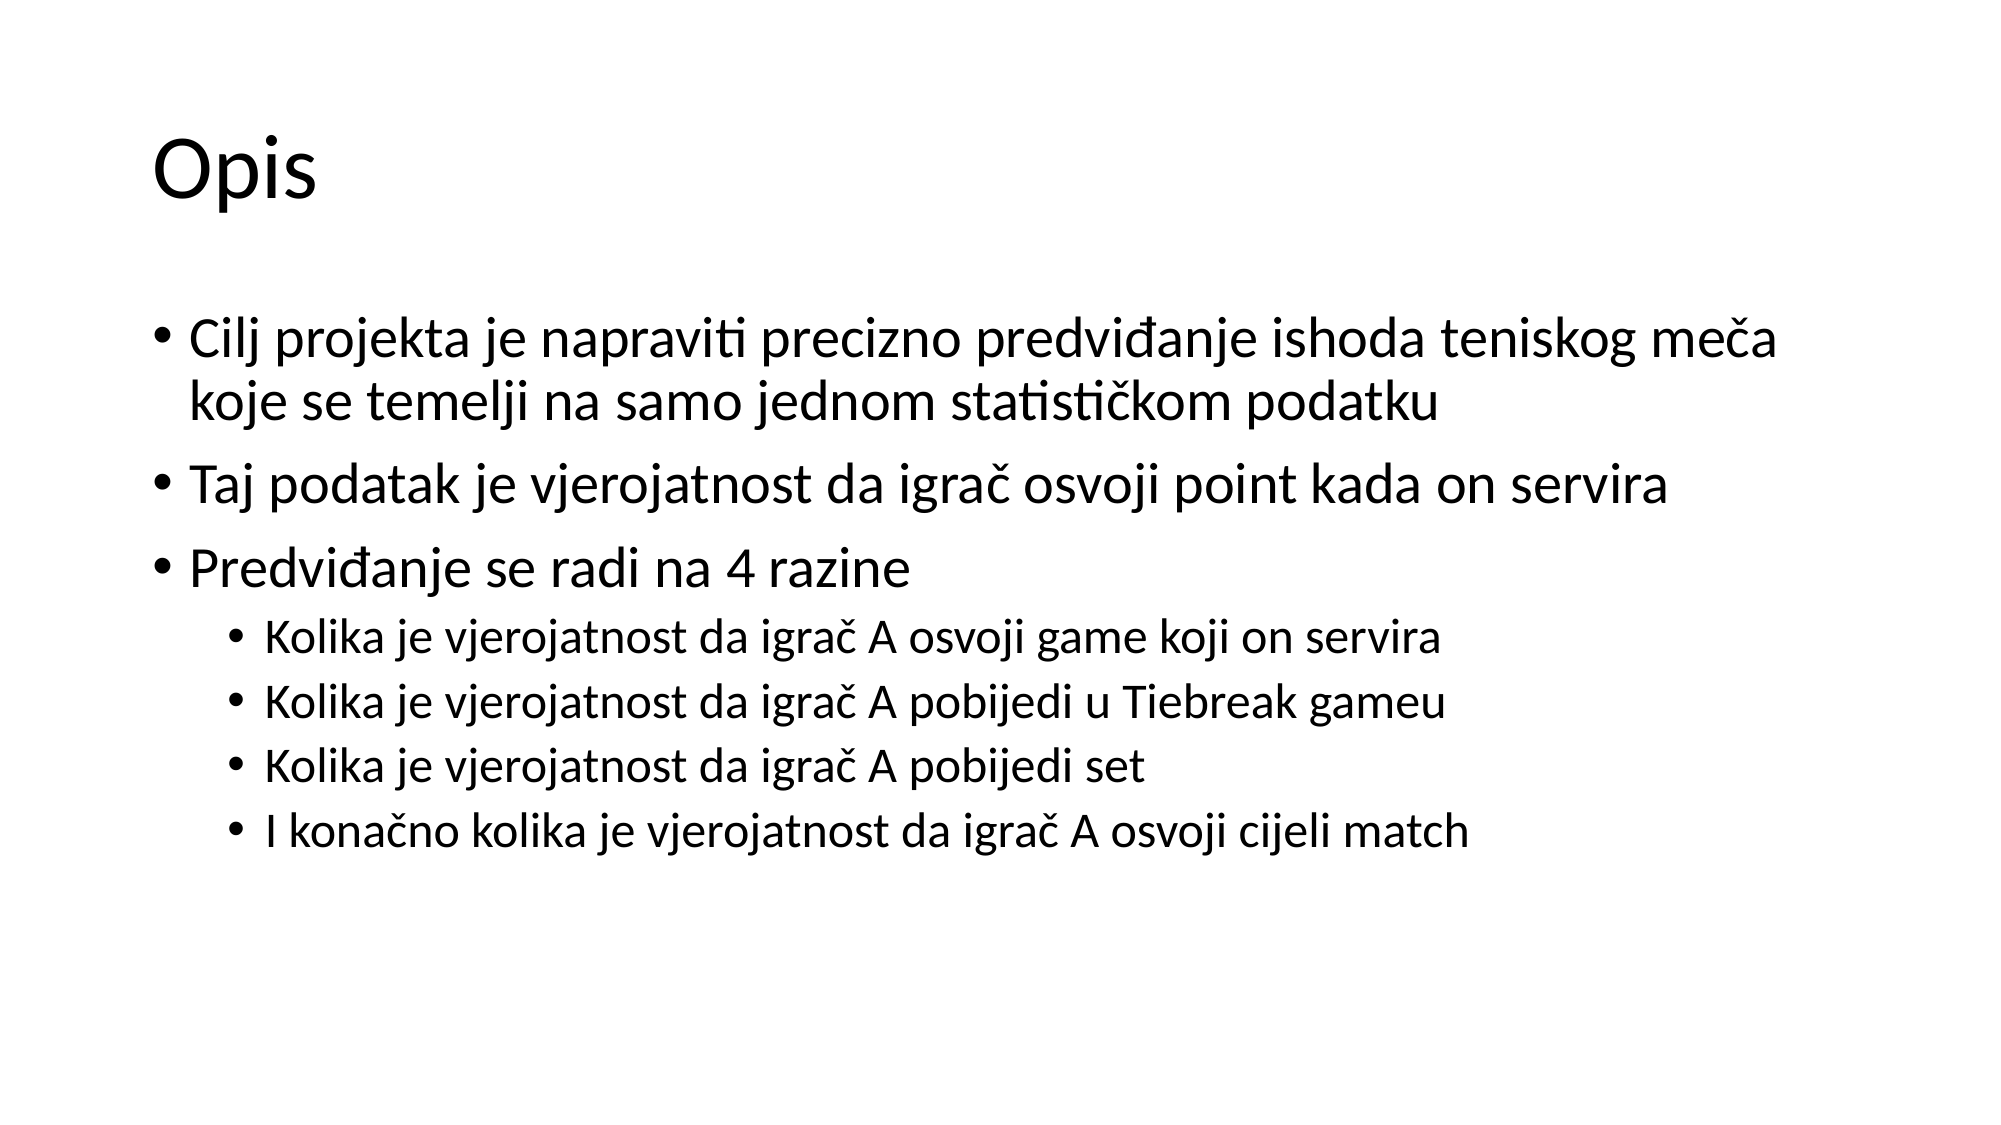

# Opis
Cilj projekta je napraviti precizno predviđanje ishoda teniskog meča koje se temelji na samo jednom statističkom podatku
Taj podatak je vjerojatnost da igrač osvoji point kada on servira
Predviđanje se radi na 4 razine
Kolika je vjerojatnost da igrač A osvoji game koji on servira
Kolika je vjerojatnost da igrač A pobijedi u Tiebreak gameu
Kolika je vjerojatnost da igrač A pobijedi set
I konačno kolika je vjerojatnost da igrač A osvoji cijeli match